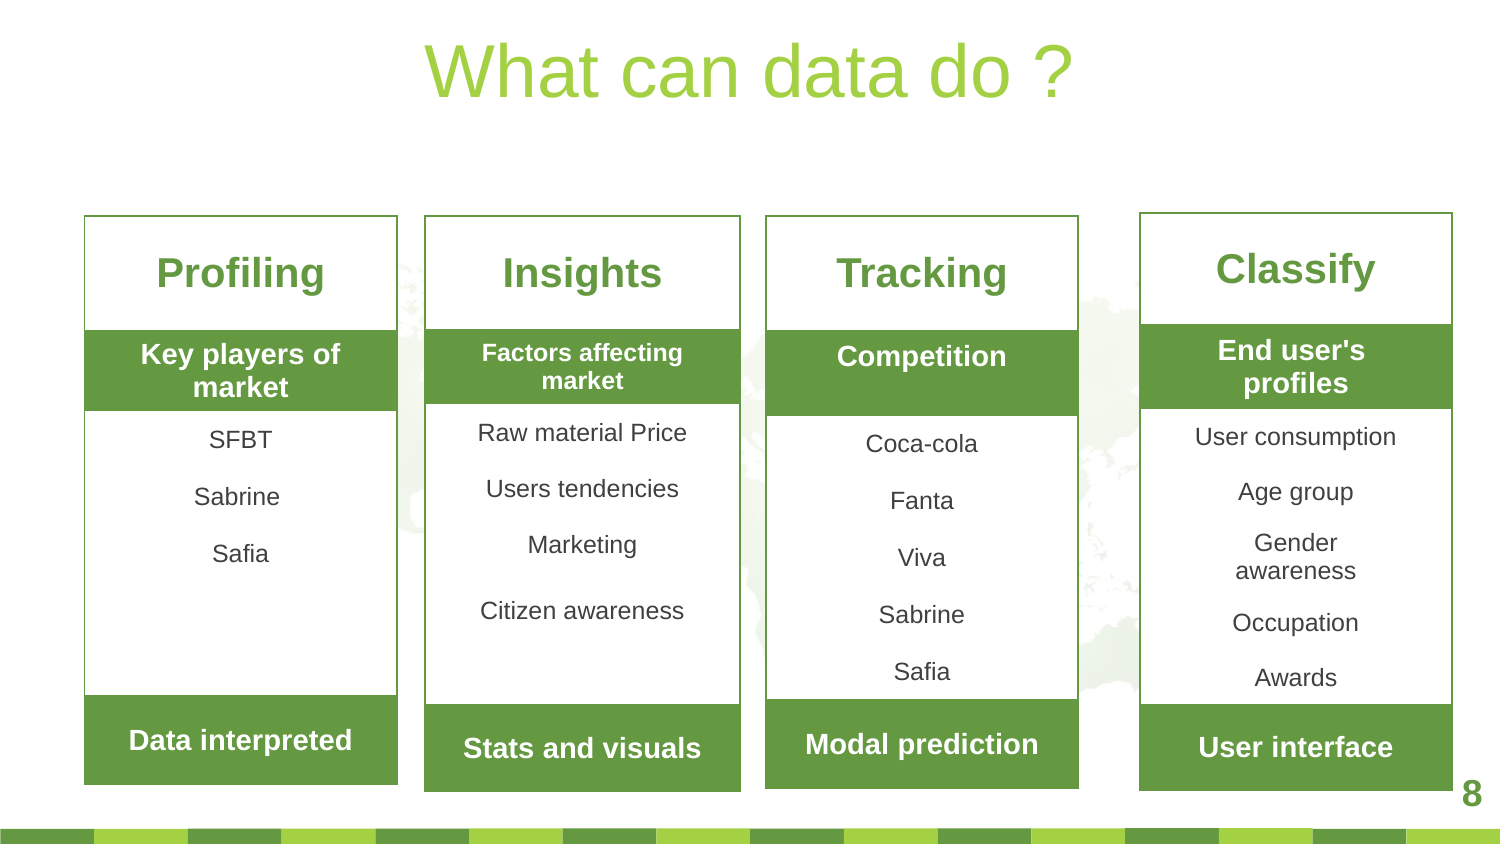

What can data do ?
|  | Classify |  |
| --- | --- | --- |
|  | End user's profiles |  |
|  | User consumption |  |
|  | Age group |  |
|  | Gender awareness |  |
|  | Occupation |  |
|  | Awards |  |
| User interface |  |  |
|  | Profiling |  |
| --- | --- | --- |
|  | Key players of market |  |
|  | SFBT |  |
|  | Sabrine |  |
|  | Safia |  |
|  |  |  |
|  |  |  |
| Data interpreted |  |  |
|  | Tracking |  |
| --- | --- | --- |
|  | Competition |  |
|  | Coca-cola |  |
|  | Fanta |  |
|  | Viva |  |
|  | Sabrine |  |
|  | Safia |  |
| Modal prediction |  |  |
|  | Insights |  |
| --- | --- | --- |
|  | Factors affecting market |  |
|  | Raw material Price |  |
|  | Users tendencies |  |
|  | Marketing |  |
|  | Citizen awareness |  |
|  |  |  |
| Stats and visuals |  |  |

Easy to change colors, photos and Text. You can simply impress your audience and add a unique zing and appeal to your Presentations.
8